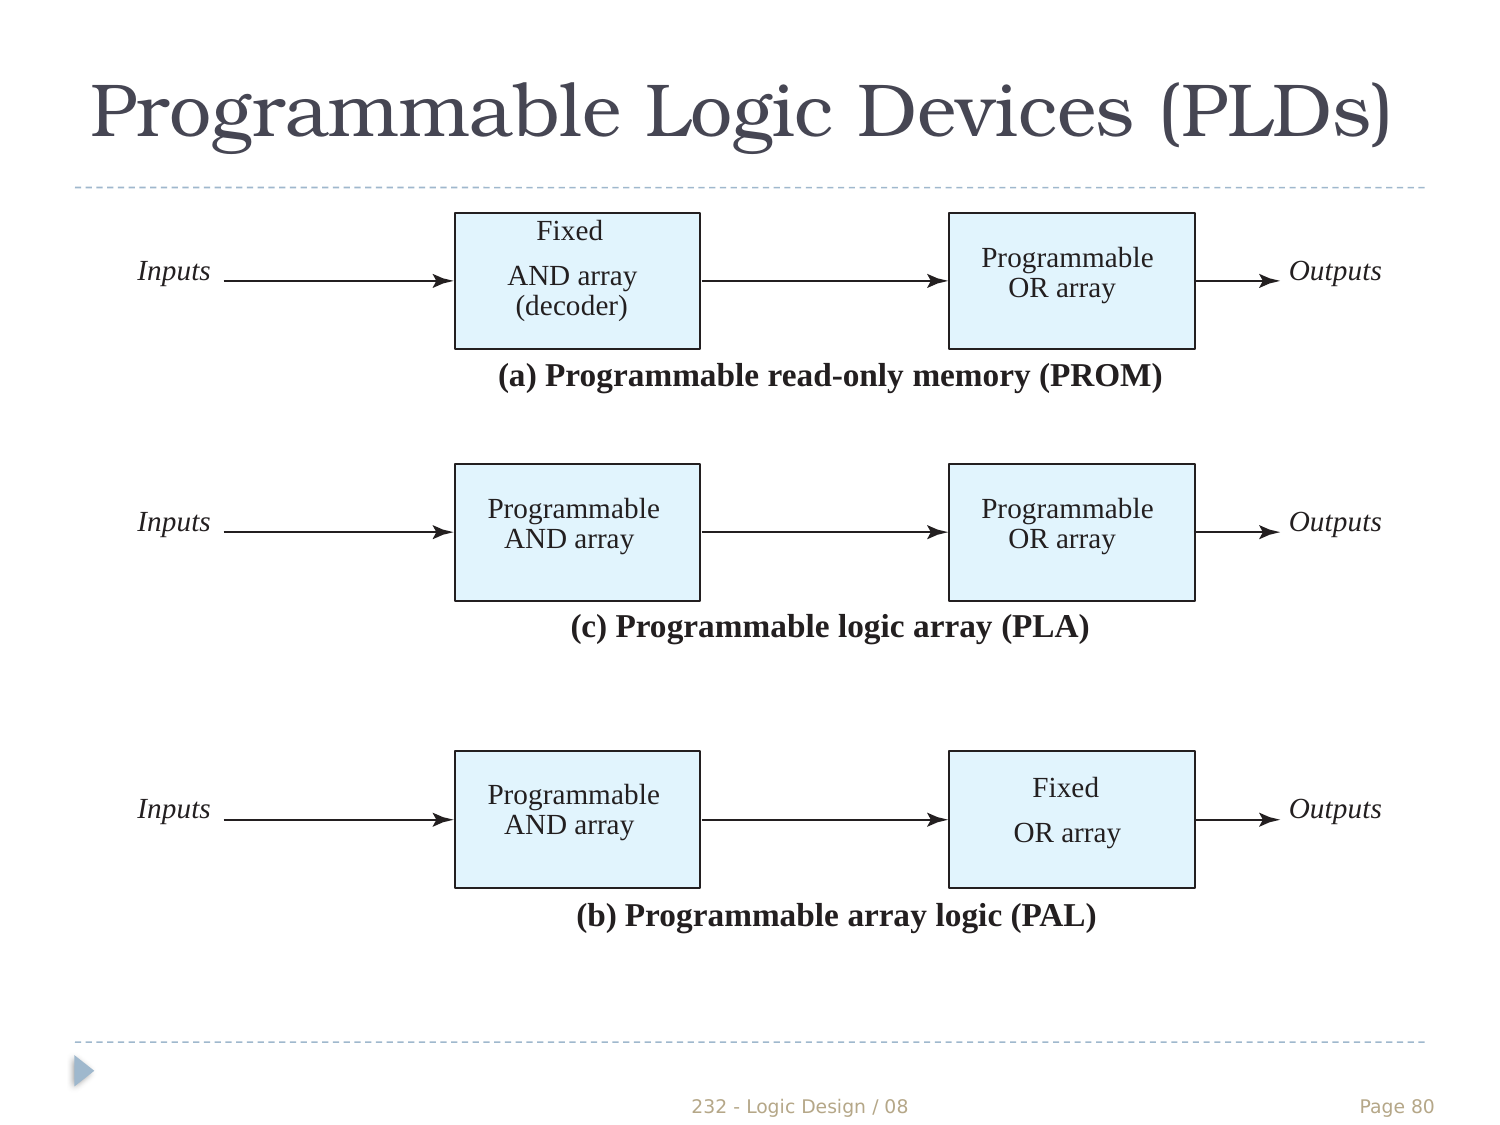

Programmable Logic Devices (PLDs)

		Fixed
AND array
	(decoder)
Programmable
	OR array
Inputs
Outputs

(a) Programmable read-only memory (PROM)

Programmable
	AND array
Programmable
	OR array
Inputs
Outputs

(c) Programmable logic array (PLA)

Programmable
	AND array
	Fixed
OR array
Inputs
Outputs

(b) Programmable array logic (PAL)

232 - Logic Design / 08
Page 80